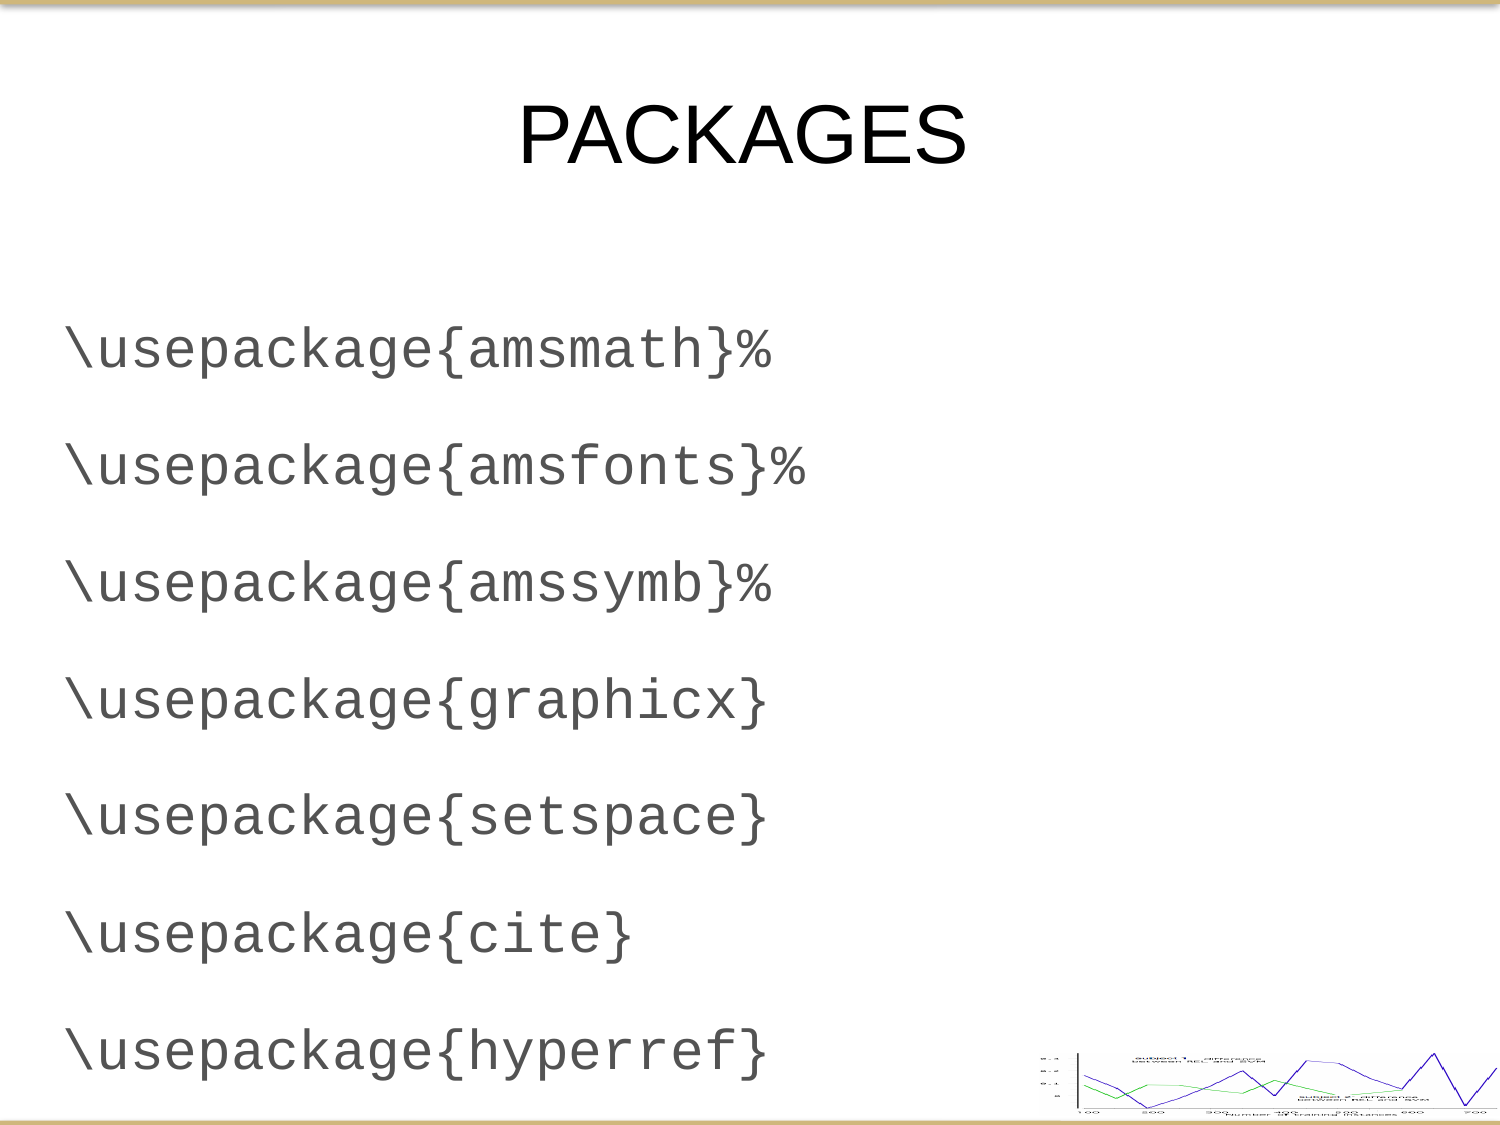

PACKAGES
\usepackage{amsmath}%
\usepackage{amsfonts}%
\usepackage{amssymb}%
\usepackage{graphicx}
\usepackage{setspace}
\usepackage{cite}
\usepackage{hyperref}